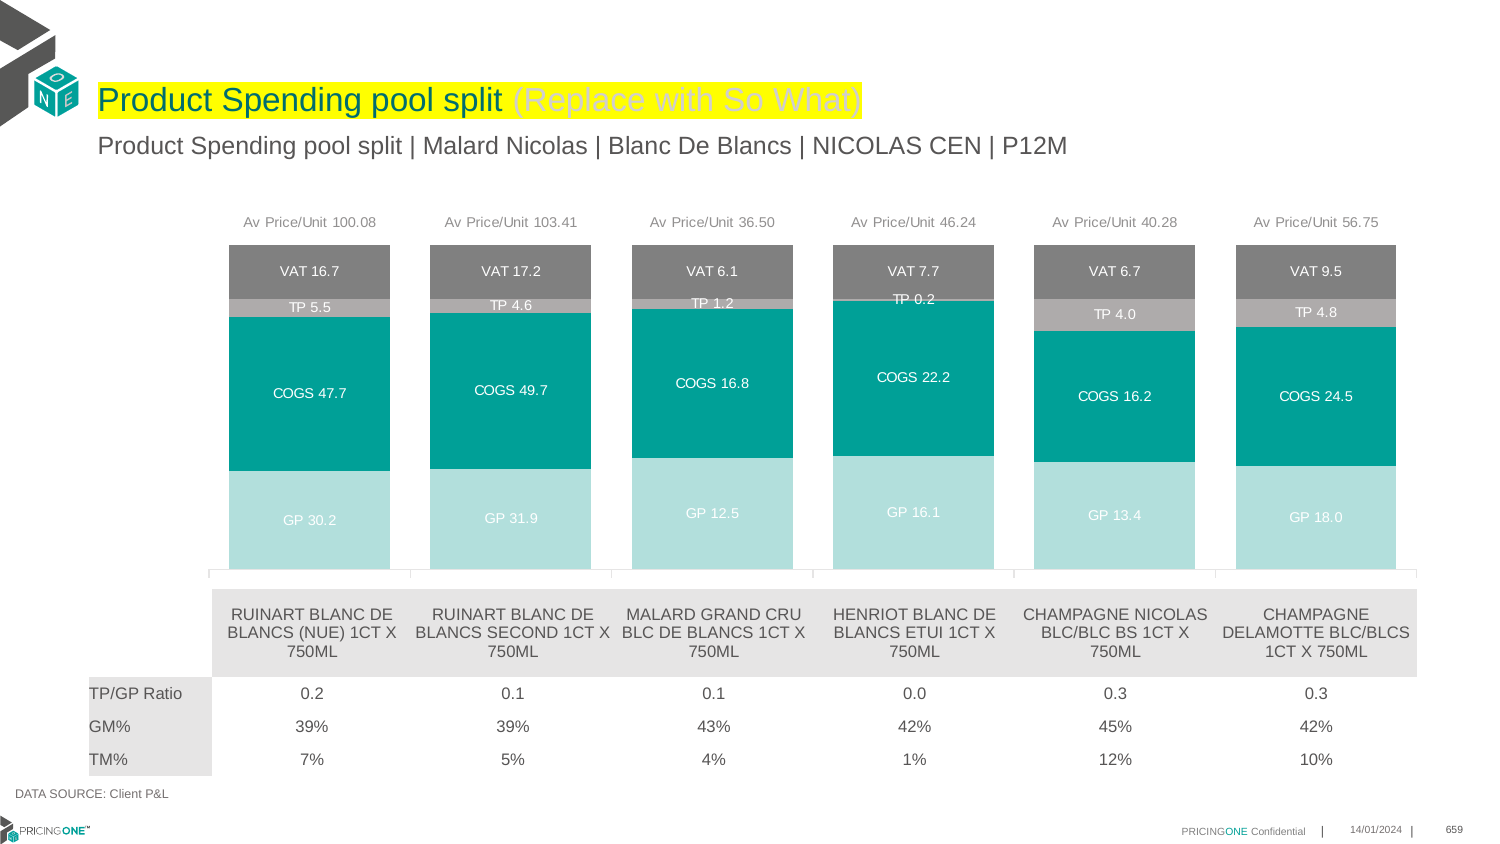

# Product Spending pool split (Replace with So What)
Product Spending pool split | Malard Nicolas | Blanc De Blancs | NICOLAS CEN | P12M

### Chart

| Category | GP | COGS | TP | VAT |
|---|---|---|---|---|
| Av Price/Unit 100.08 | 30.225340000000006 | 47.707960000000014 | 5.466700000000017 | 16.68 |
| Av Price/Unit 103.41 | 31.94927142857142 | 49.65785714285715 | 4.571442857142856 | 17.235714285714284 |
| Av Price/Unit 36.50 | 12.477174509803922 | 16.782488235294117 | 1.1570039215686307 | 6.083333333333329 |
| Av Price/Unit 46.24 | 16.143903636363635 | 22.161827272727265 | 0.22457212121211967 | 7.706060606060609 |
| Av Price/Unit 40.28 | 13.36050447761194 | 16.205999999999996 | 4.003147263681594 | 6.713930348258702 |
| Av Price/Unit 56.75 | 17.994600000000002 | 24.46197916666667 | 4.835087499999993 | 9.458333333333334 |
|  | RUINART BLANC DE BLANCS (NUE) 1CT X 750ML | RUINART BLANC DE BLANCS SECOND 1CT X 750ML | MALARD GRAND CRU BLC DE BLANCS 1CT X 750ML | HENRIOT BLANC DE BLANCS ETUI 1CT X 750ML | CHAMPAGNE NICOLAS BLC/BLC BS 1CT X 750ML | CHAMPAGNE DELAMOTTE BLC/BLCS 1CT X 750ML |
| --- | --- | --- | --- | --- | --- | --- |
| TP/GP Ratio | 0.2 | 0.1 | 0.1 | 0.0 | 0.3 | 0.3 |
| GM% | 39% | 39% | 43% | 42% | 45% | 42% |
| TM% | 7% | 5% | 4% | 1% | 12% | 10% |
DATA SOURCE: Client P&L

14/01/2024
659